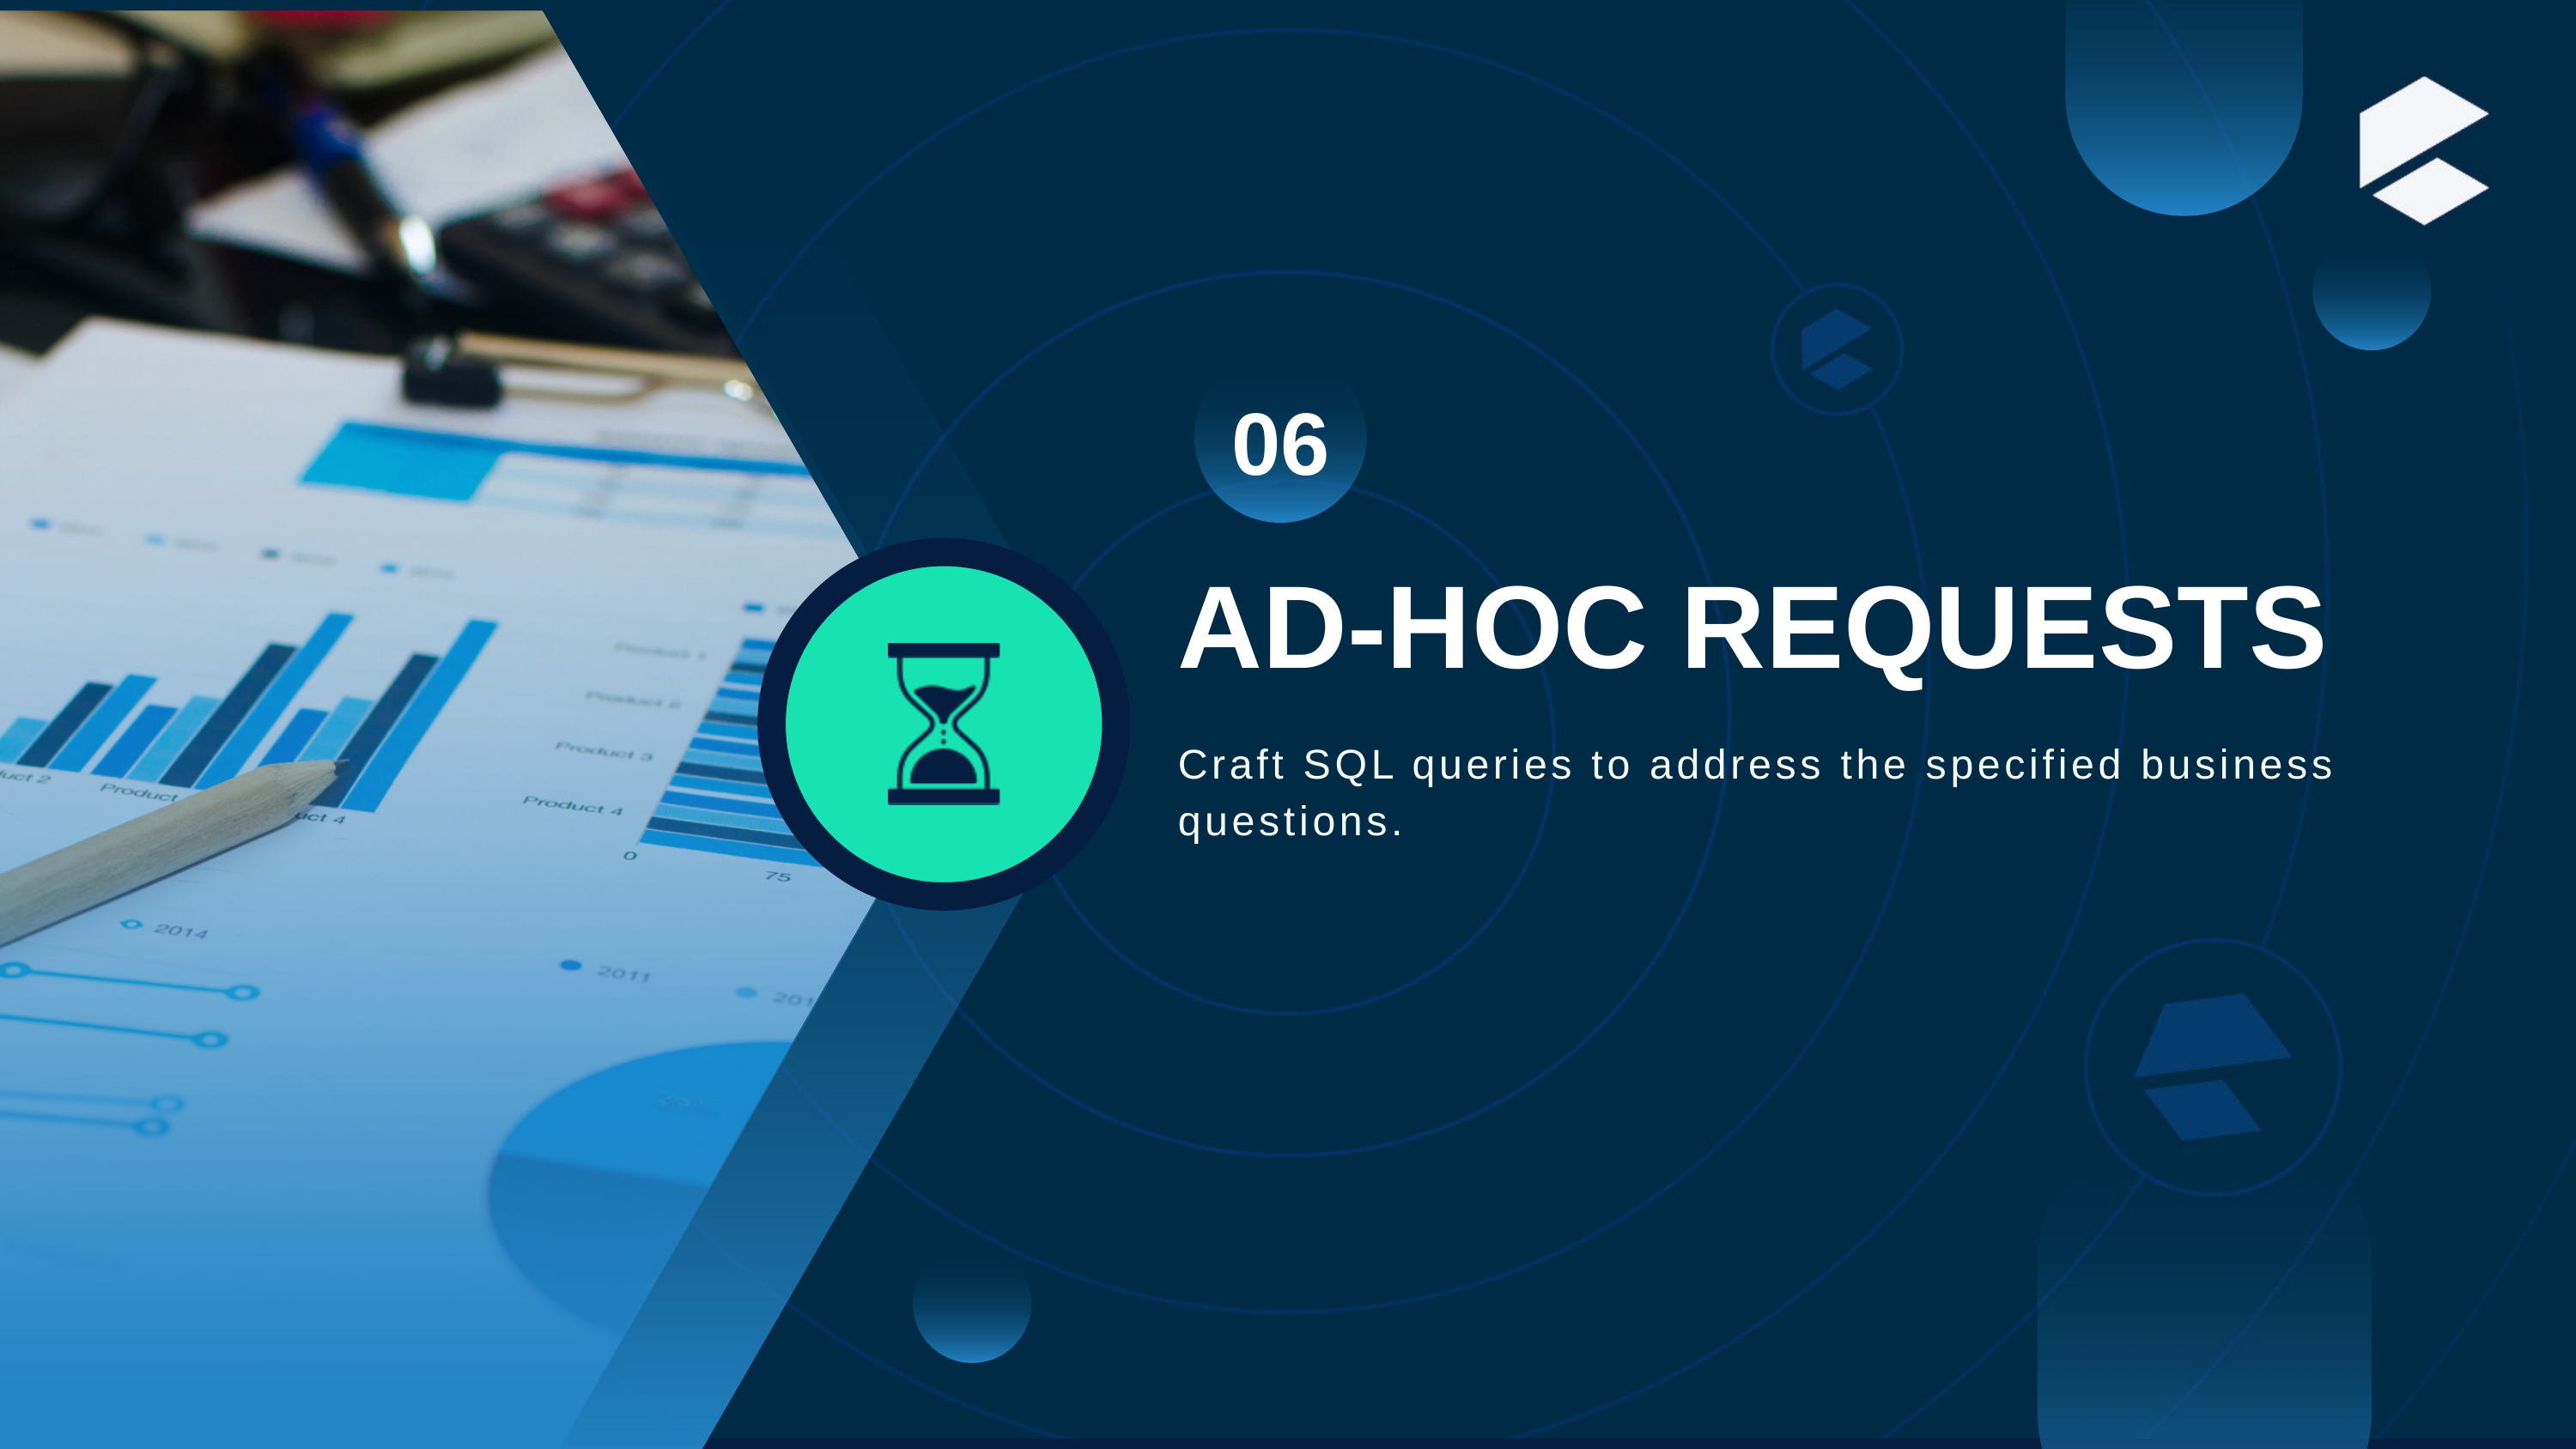

06
AD-HOC REQUESTS

Craft SQL queries to address the specified business questions.